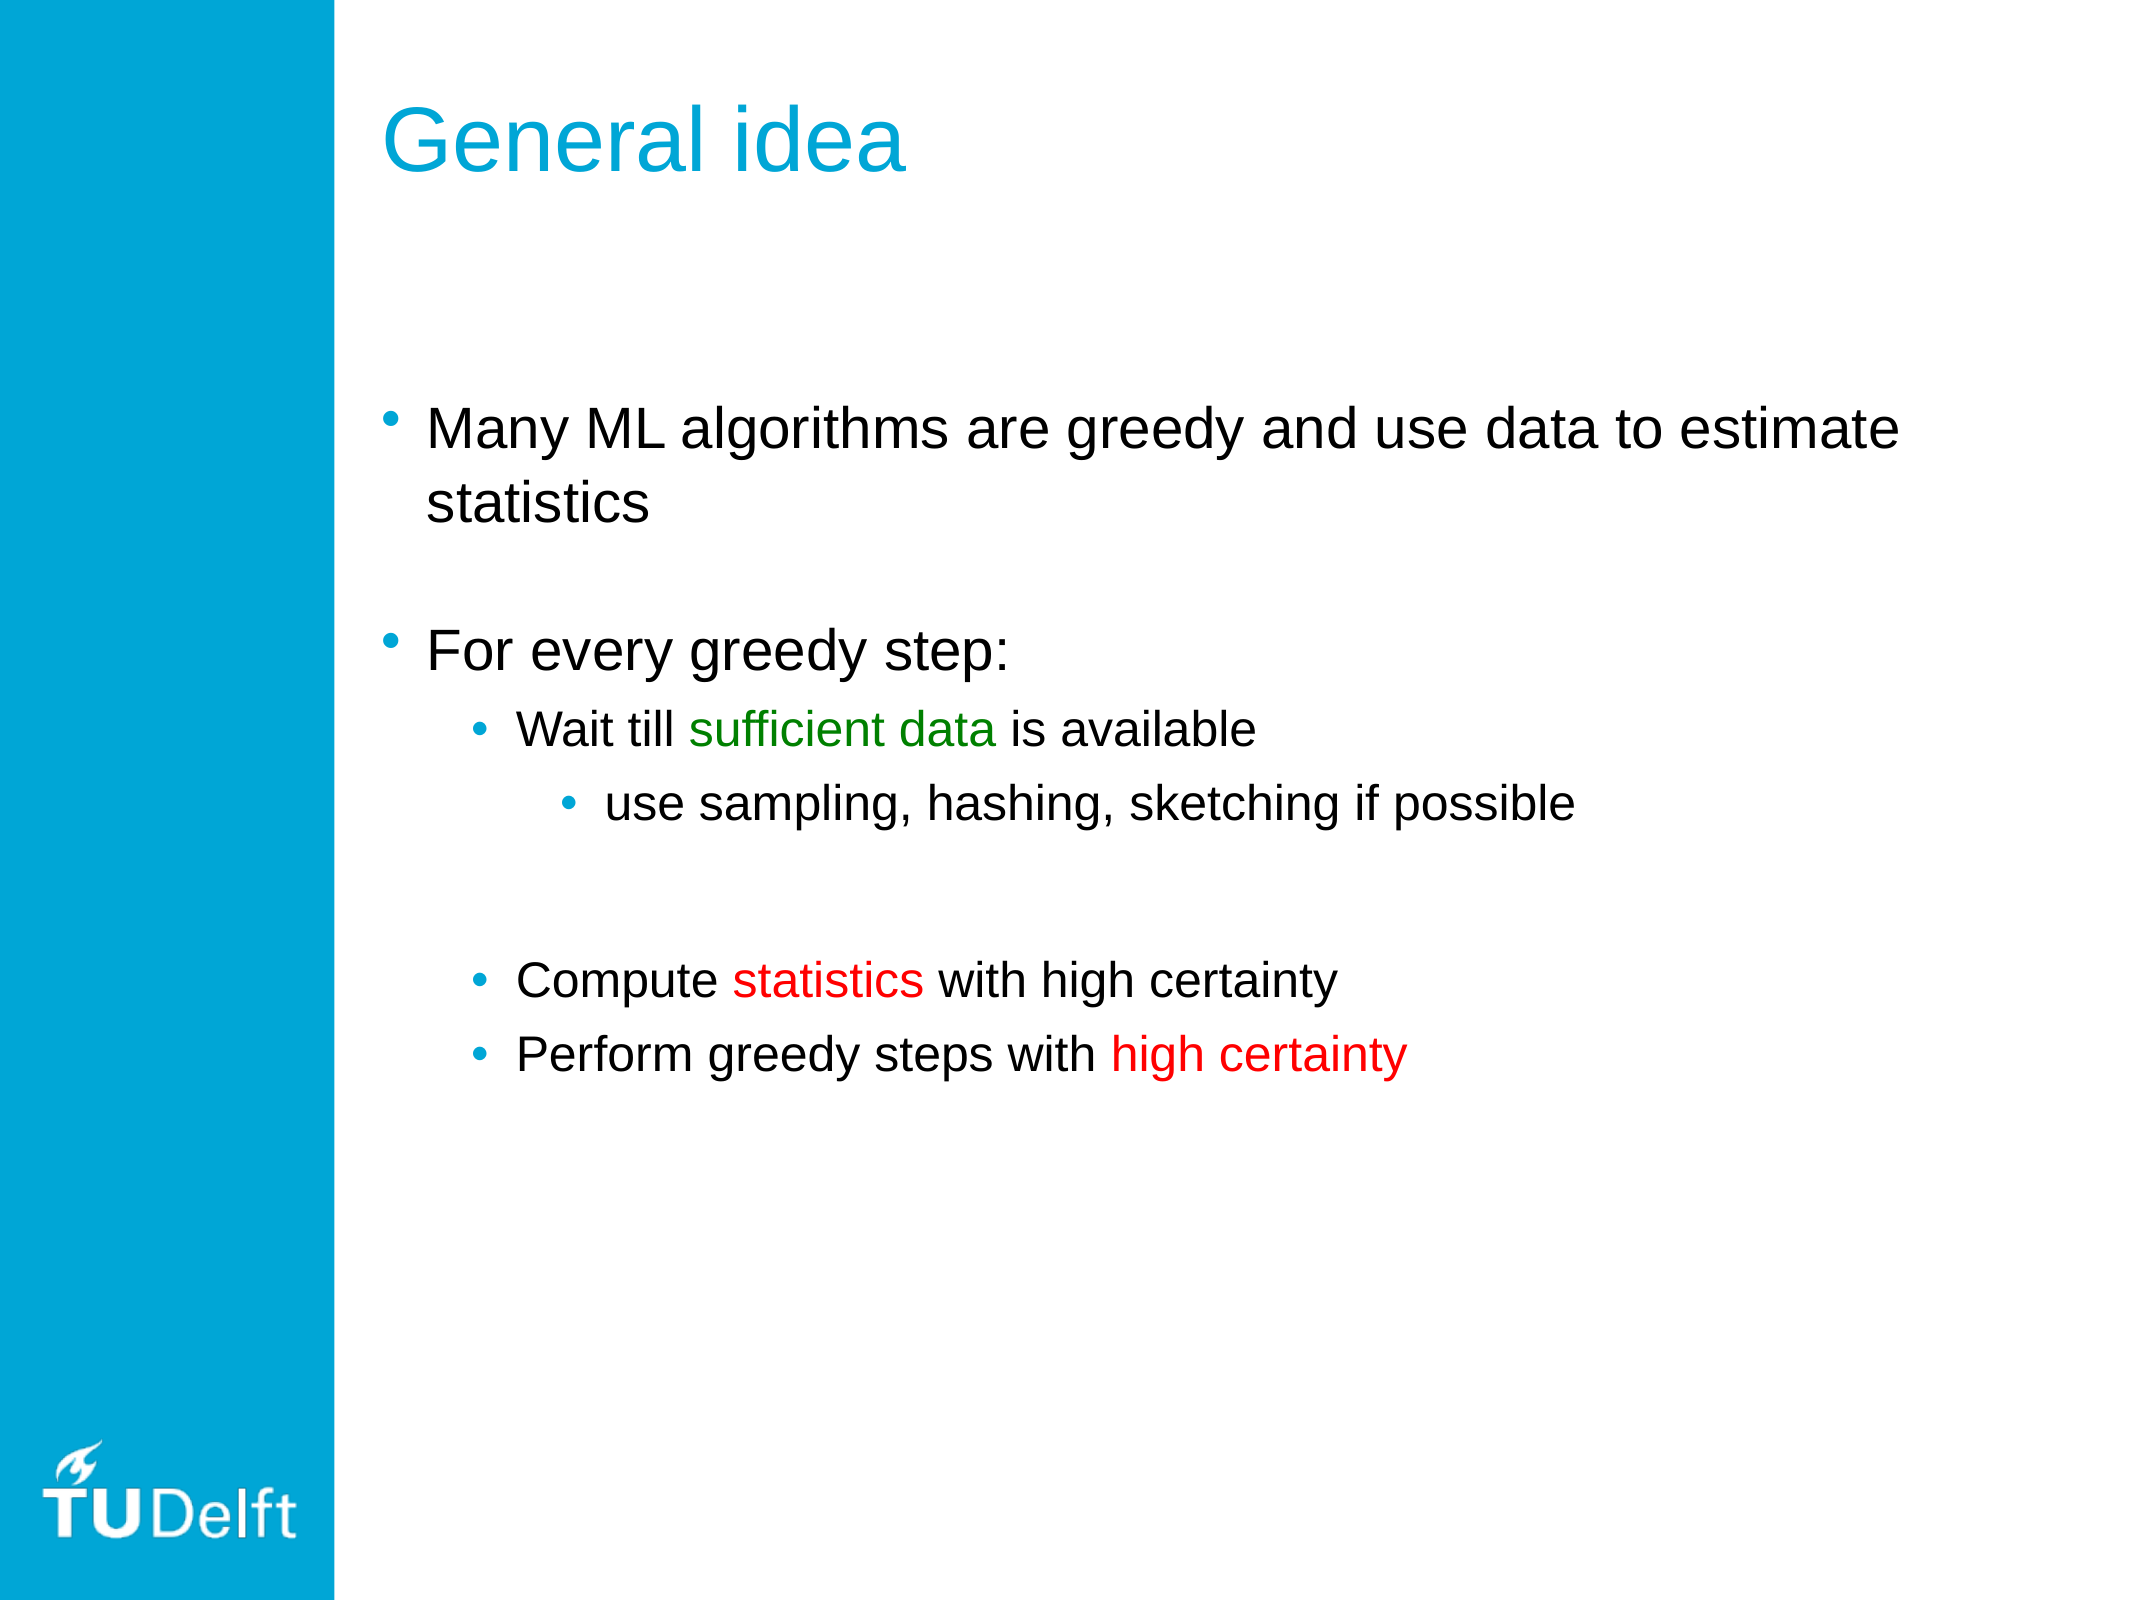

# General idea
Many ML algorithms are greedy and use data to estimate statistics

For every greedy step:
Wait till sufficient data is available
use sampling, hashing, sketching if possible

Compute statistics with high certainty
Perform greedy steps with high certainty